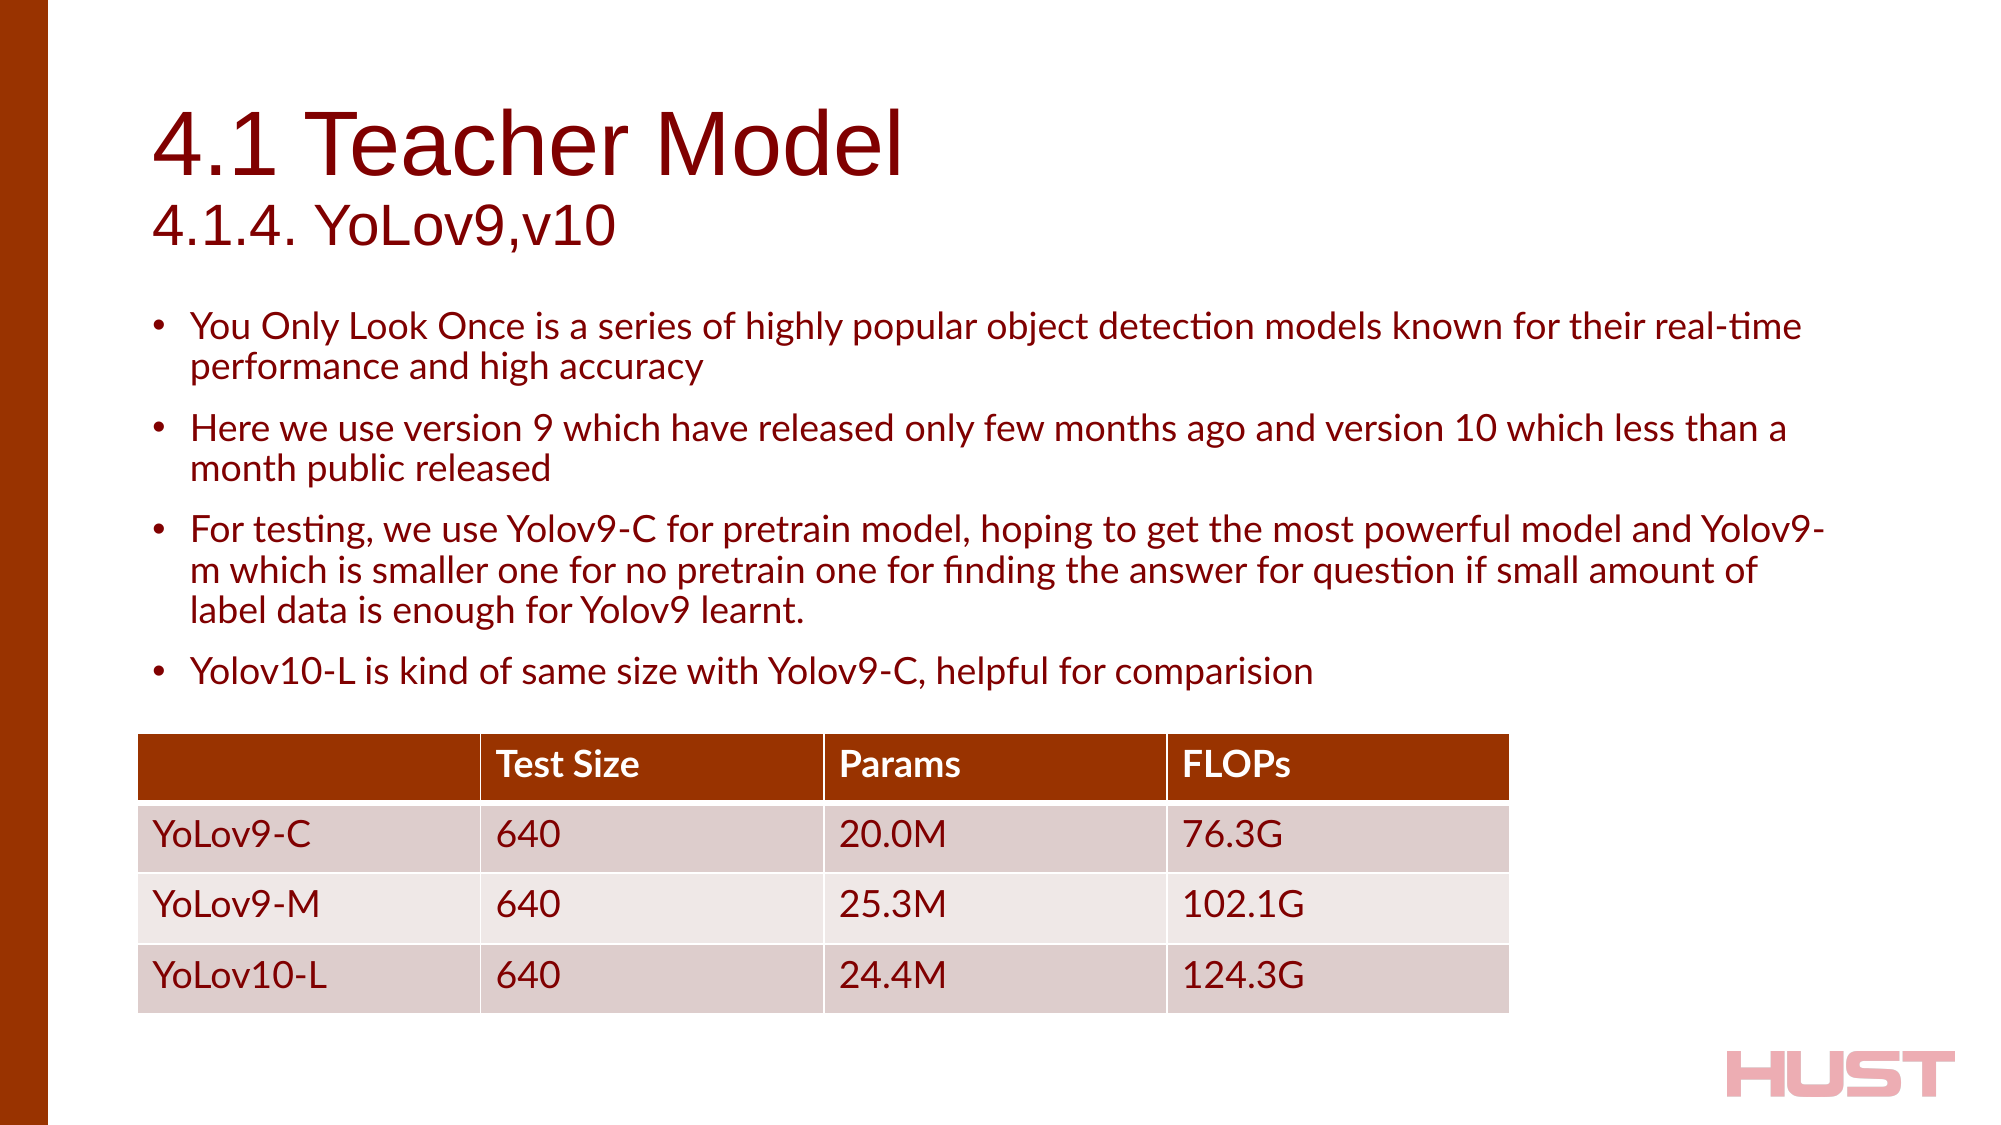

# 4.1 Teacher Model 4.1.4. YoLov9,v10
You Only Look Once is a series of highly popular object detection models known for their real-time performance and high accuracy
Here we use version 9 which have released only few months ago and version 10 which less than a month public released
For testing, we use Yolov9-C for pretrain model, hoping to get the most powerful model and Yolov9-m which is smaller one for no pretrain one for finding the answer for question if small amount of label data is enough for Yolov9 learnt.
Yolov10-L is kind of same size with Yolov9-C, helpful for comparision

|  | Test Size | Params | FLOPs |
| --- | --- | --- | --- |
| YoLov9-C | 640 | 20.0M | 76.3G |
| YoLov9-M | 640 | 25.3M | 102.1G |
| YoLov10-L | 640 | 24.4M | 124.3G |